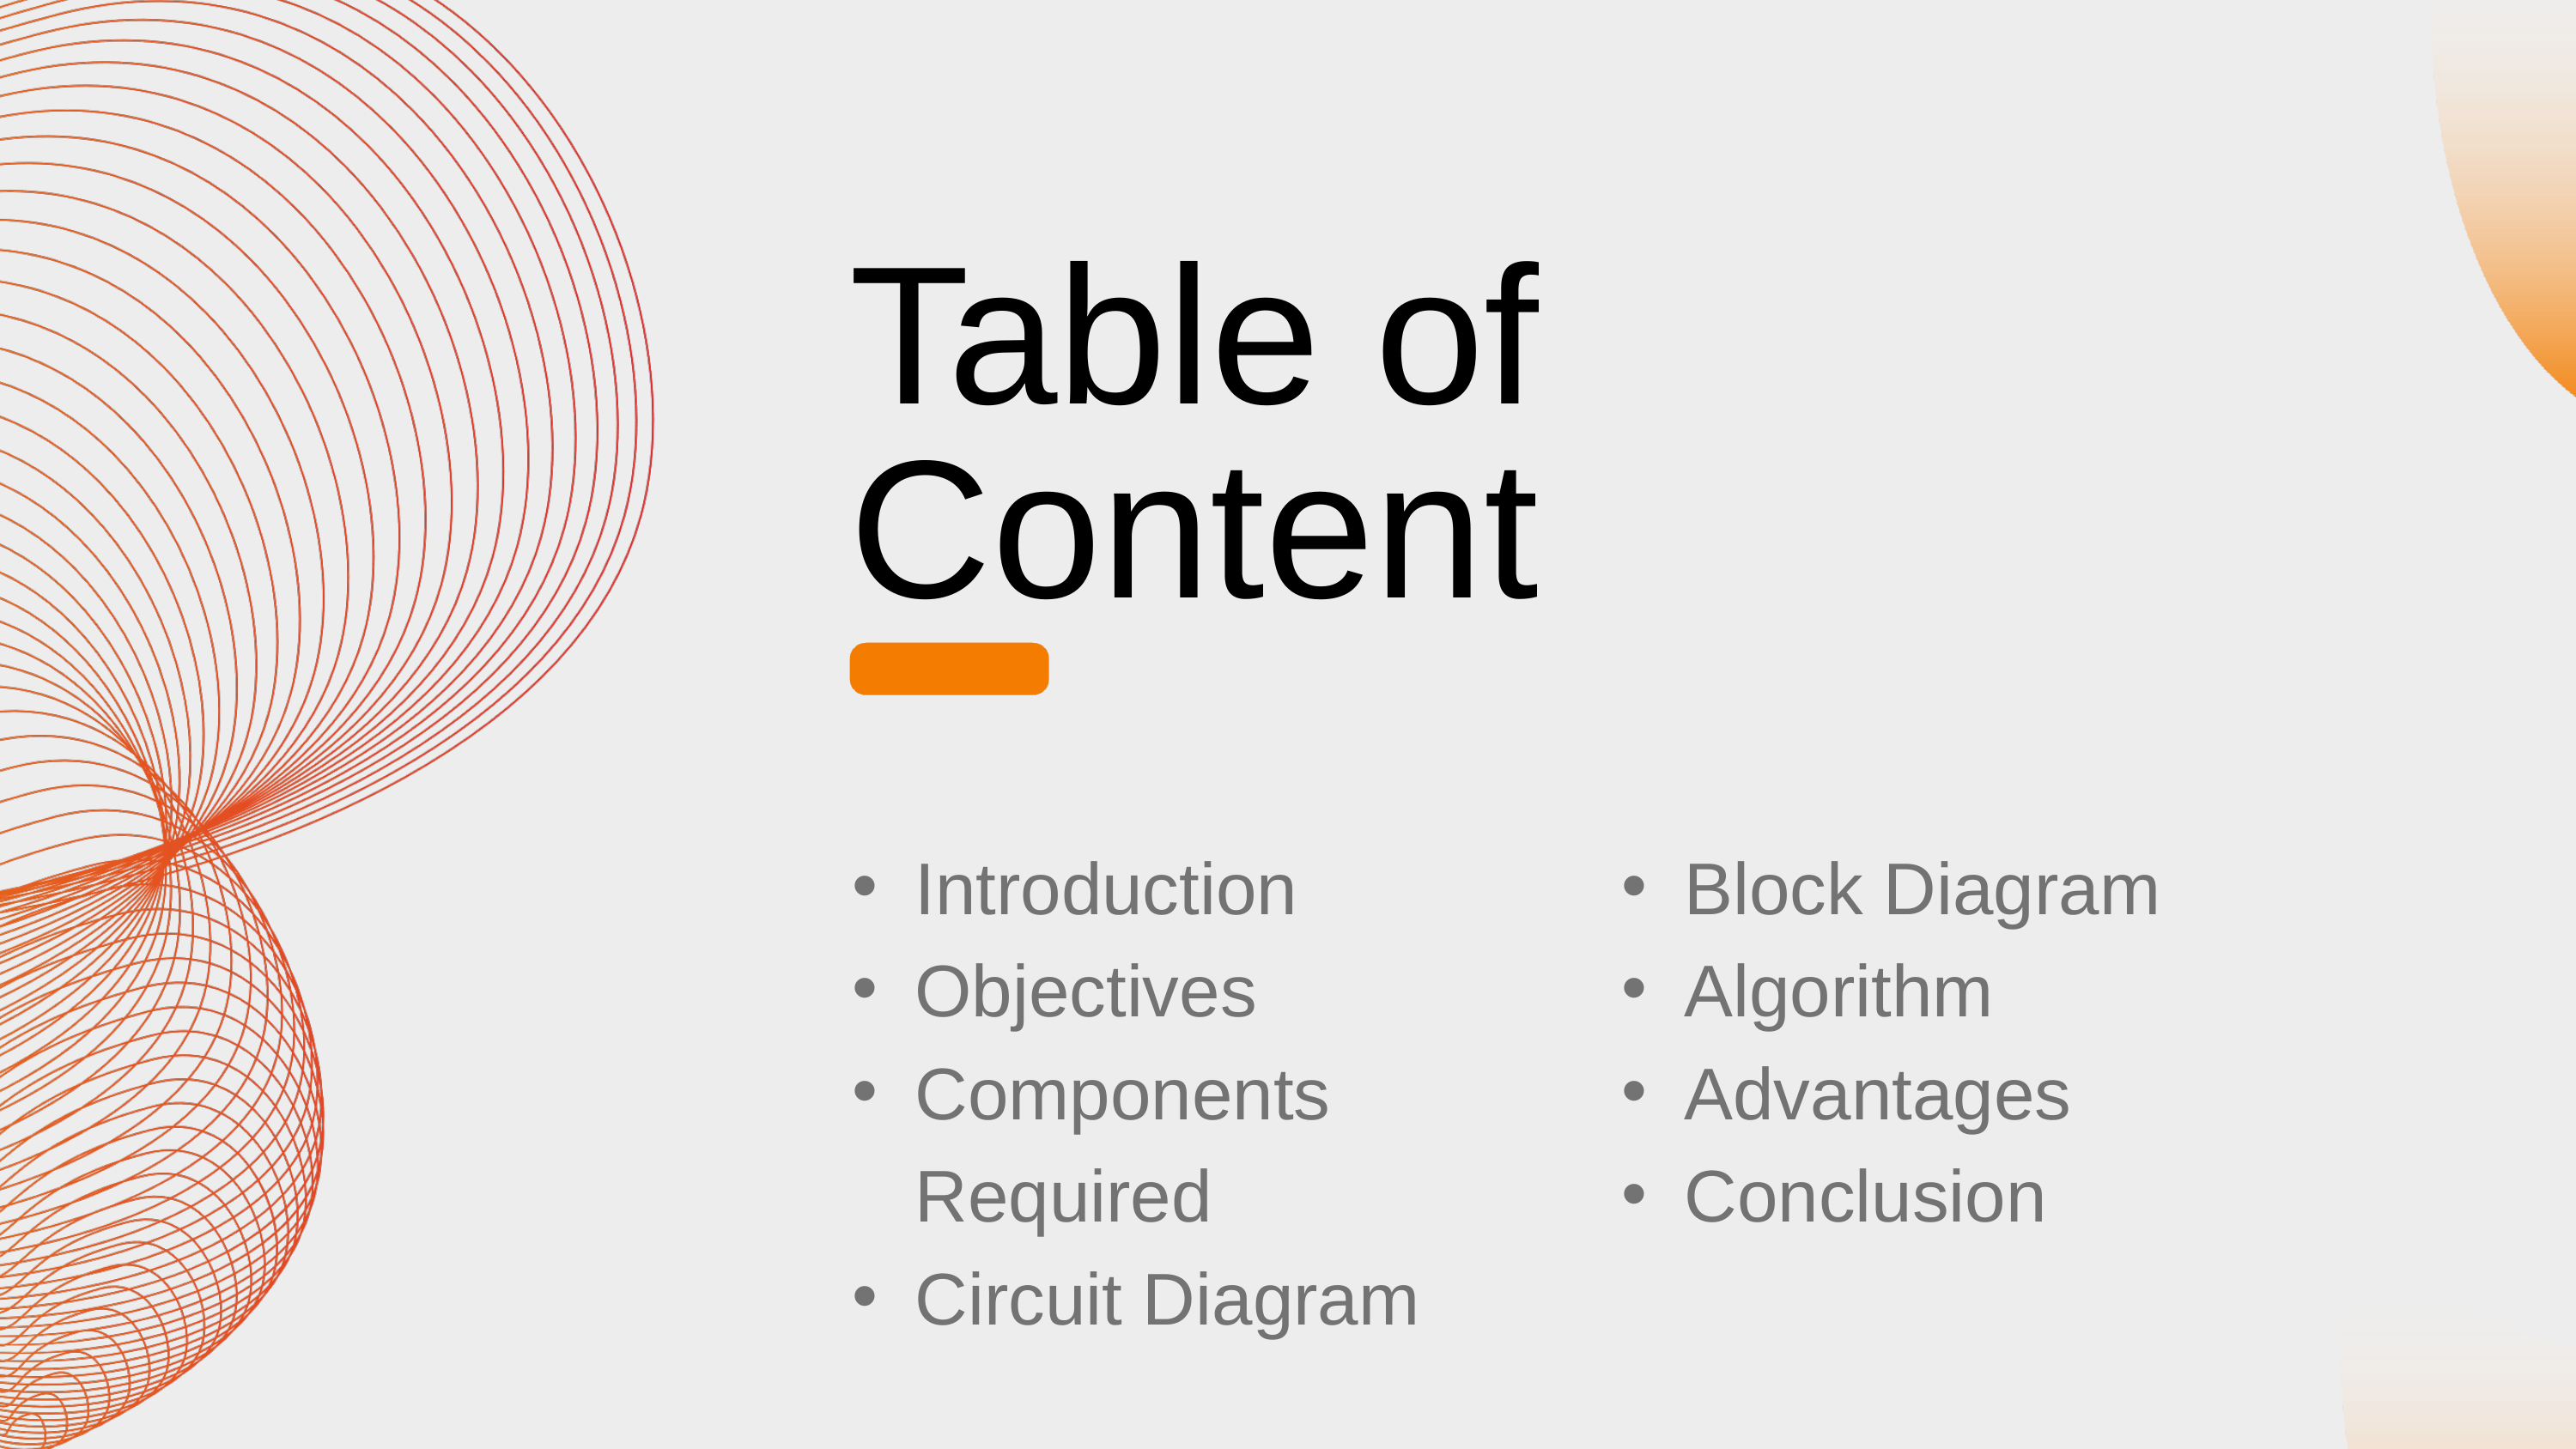

Table of Content

Introduction
Objectives
Components Required
Circuit Diagram
Block Diagram
Algorithm
Advantages
Conclusion